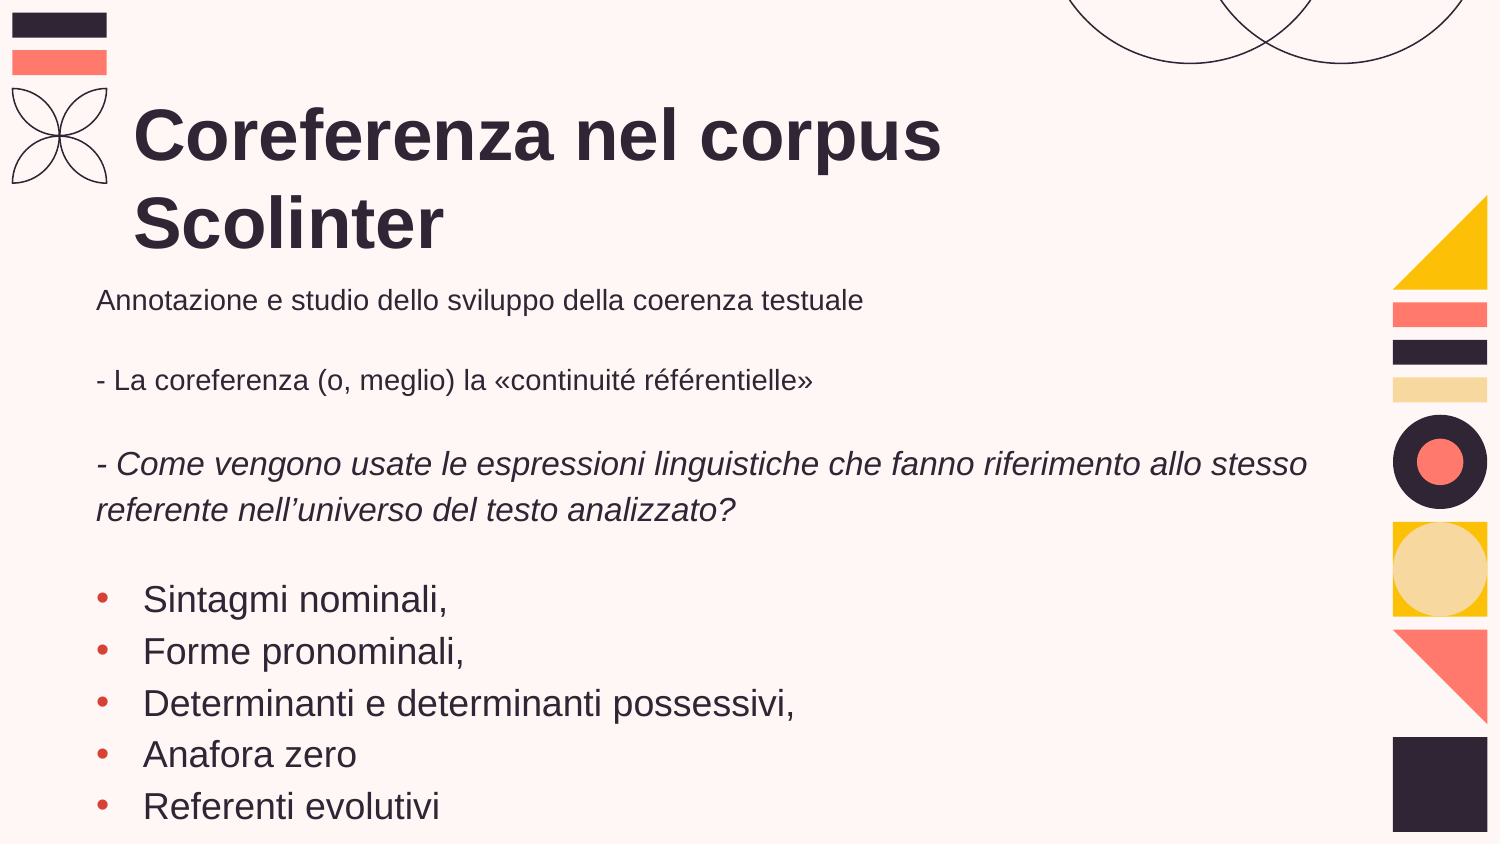

# Coreferenza nel corpus Scolinter
Annotazione e studio dello sviluppo della coerenza testuale

- La coreferenza (o, meglio) la «continuité référentielle»

- Come vengono usate le espressioni linguistiche che fanno riferimento allo stesso referente nell’universo del testo analizzato?

Sintagmi nominali,
Forme pronominali,
Determinanti e determinanti possessivi,
Anafora zero
Referenti evolutivi